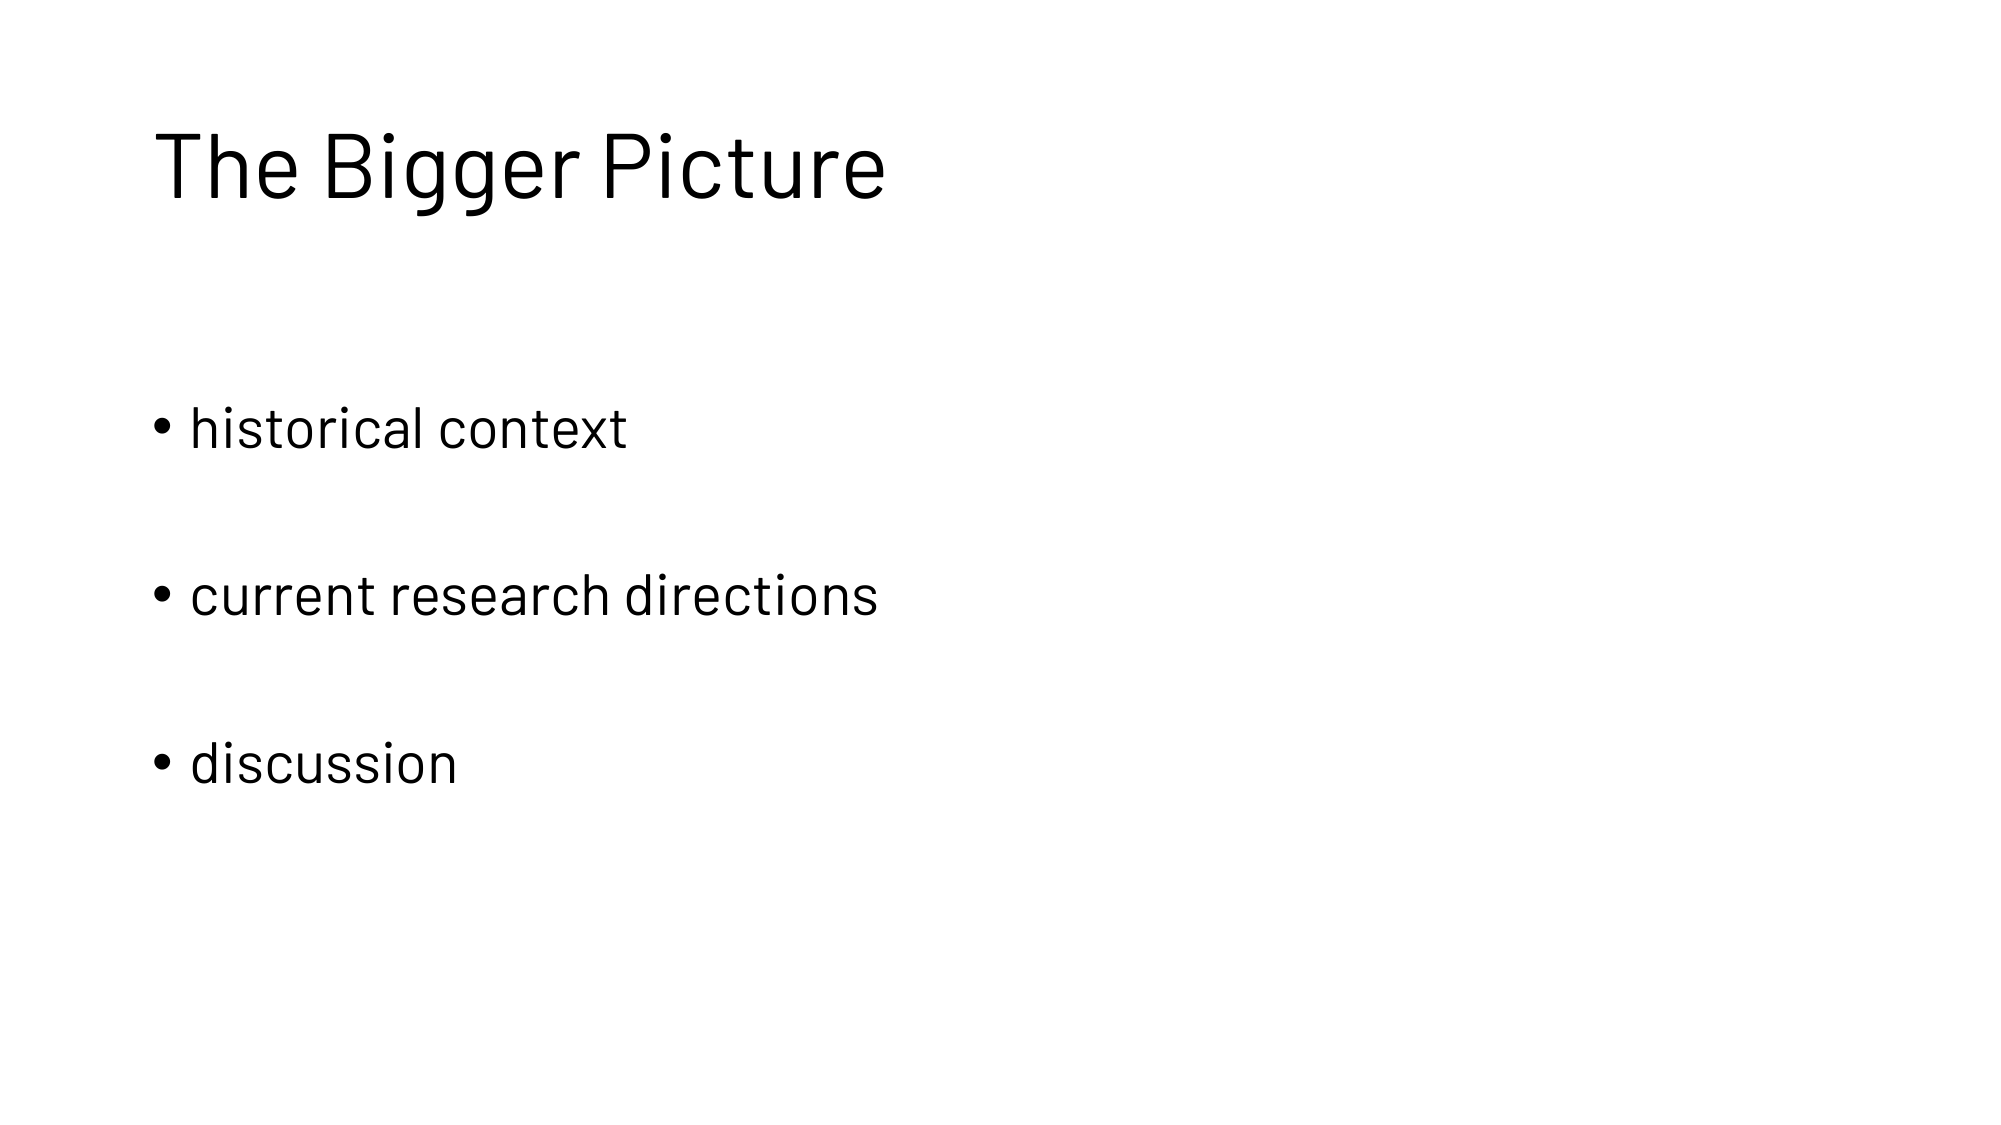

# The Bigger Picture

historical context

current research directions

discussion